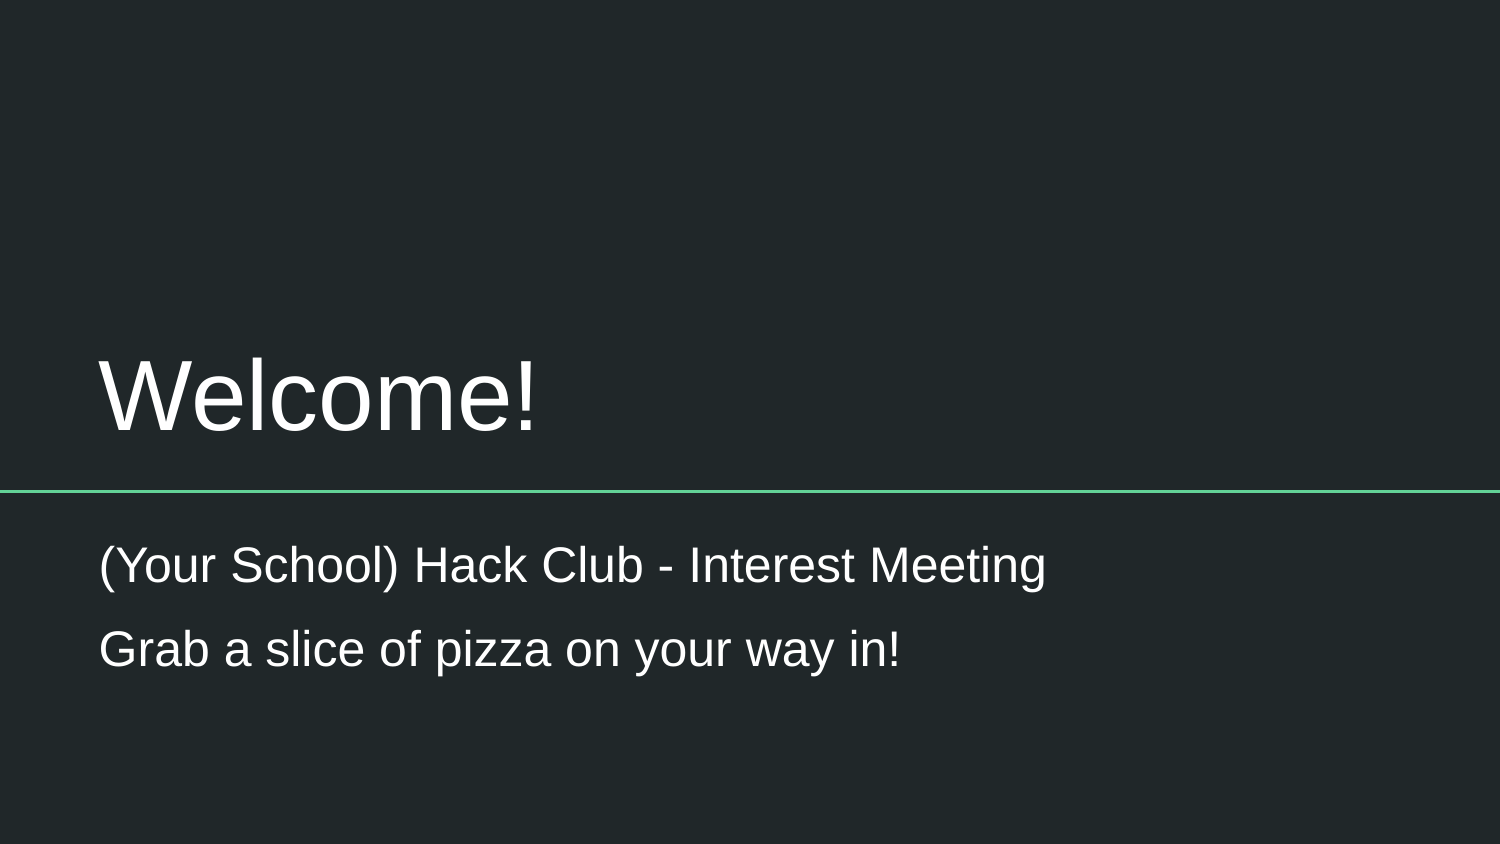

# Welcome!
(Your School) Hack Club - Interest Meeting
Grab a slice of pizza on your way in!